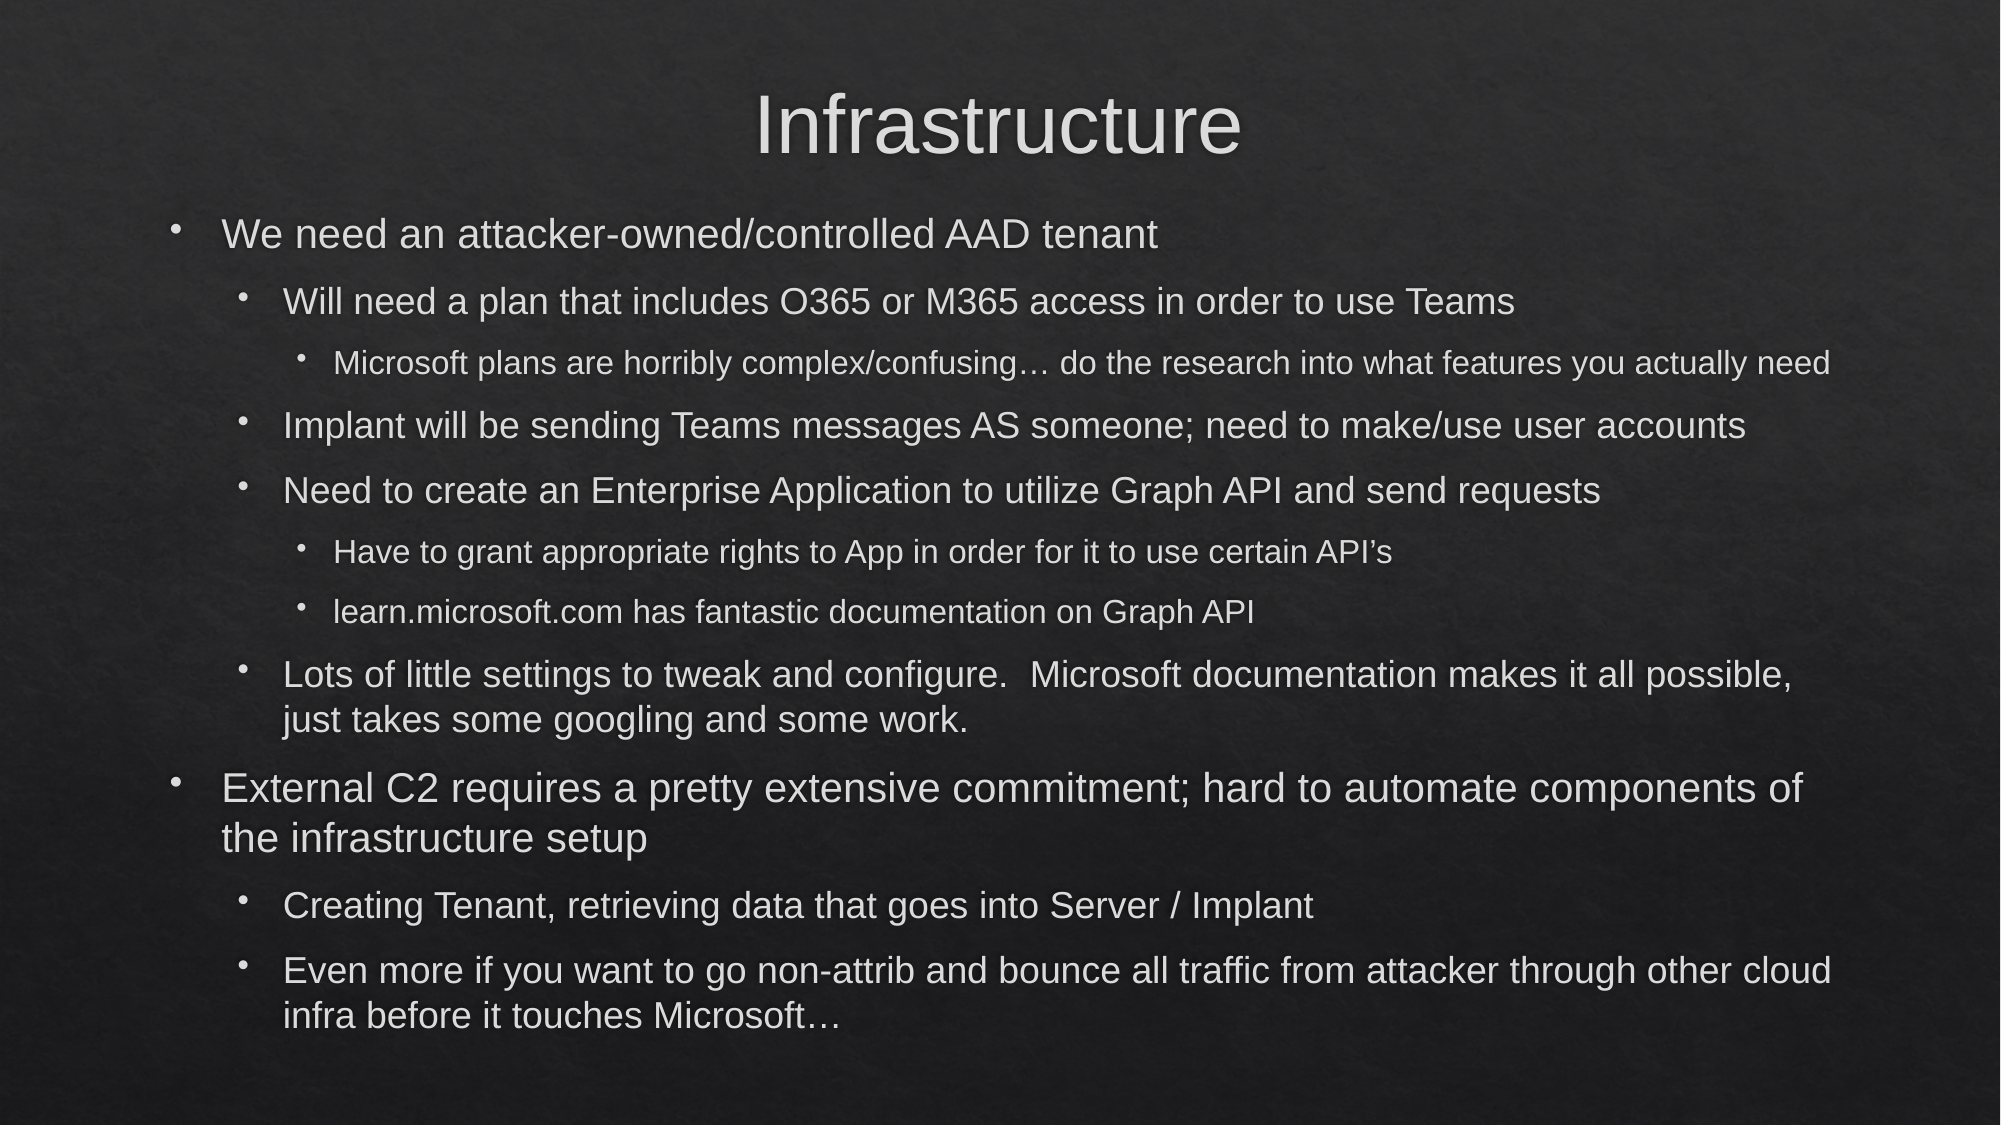

# Infrastructure
We need an attacker-owned/controlled AAD tenant
Will need a plan that includes O365 or M365 access in order to use Teams
Microsoft plans are horribly complex/confusing… do the research into what features you actually need
Implant will be sending Teams messages AS someone; need to make/use user accounts
Need to create an Enterprise Application to utilize Graph API and send requests
Have to grant appropriate rights to App in order for it to use certain API’s
learn.microsoft.com has fantastic documentation on Graph API
Lots of little settings to tweak and configure.  Microsoft documentation makes it all possible, just takes some googling and some work.
External C2 requires a pretty extensive commitment; hard to automate components of the infrastructure setup
Creating Tenant, retrieving data that goes into Server / Implant
Even more if you want to go non-attrib and bounce all traffic from attacker through other cloud infra before it touches Microsoft…